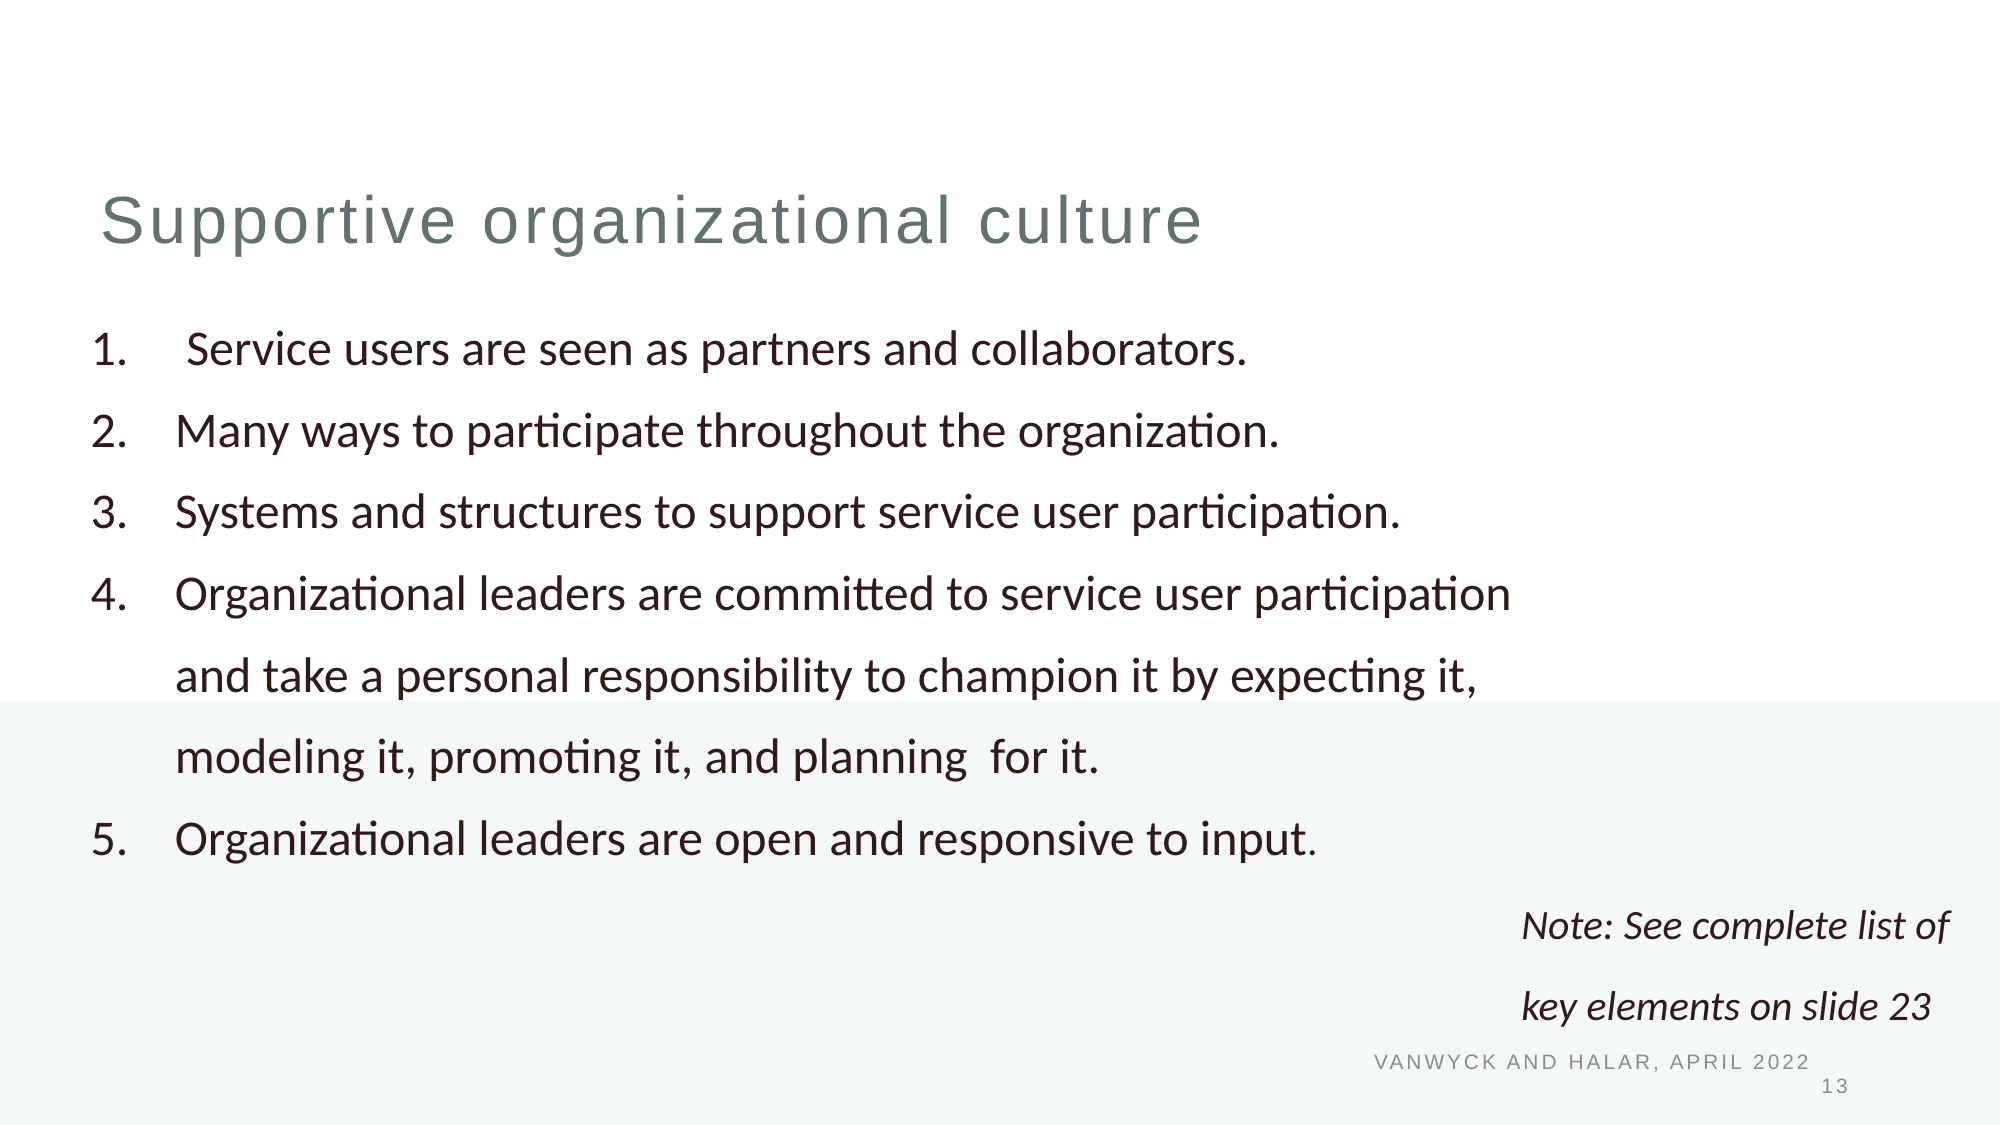

# Supportive organizational culture
 Service users are seen as partners and collaborators.
Many ways to participate throughout the organization.
Systems and structures to support service user participation.
Organizational leaders are committed to service user participation and take a personal responsibility to champion it by expecting it, modeling it, promoting it, and planning  for it.
Organizational leaders are open and responsive to input.

Note: See complete list of key elements on slide 23
Vanwyck and Halar, April 2022    13